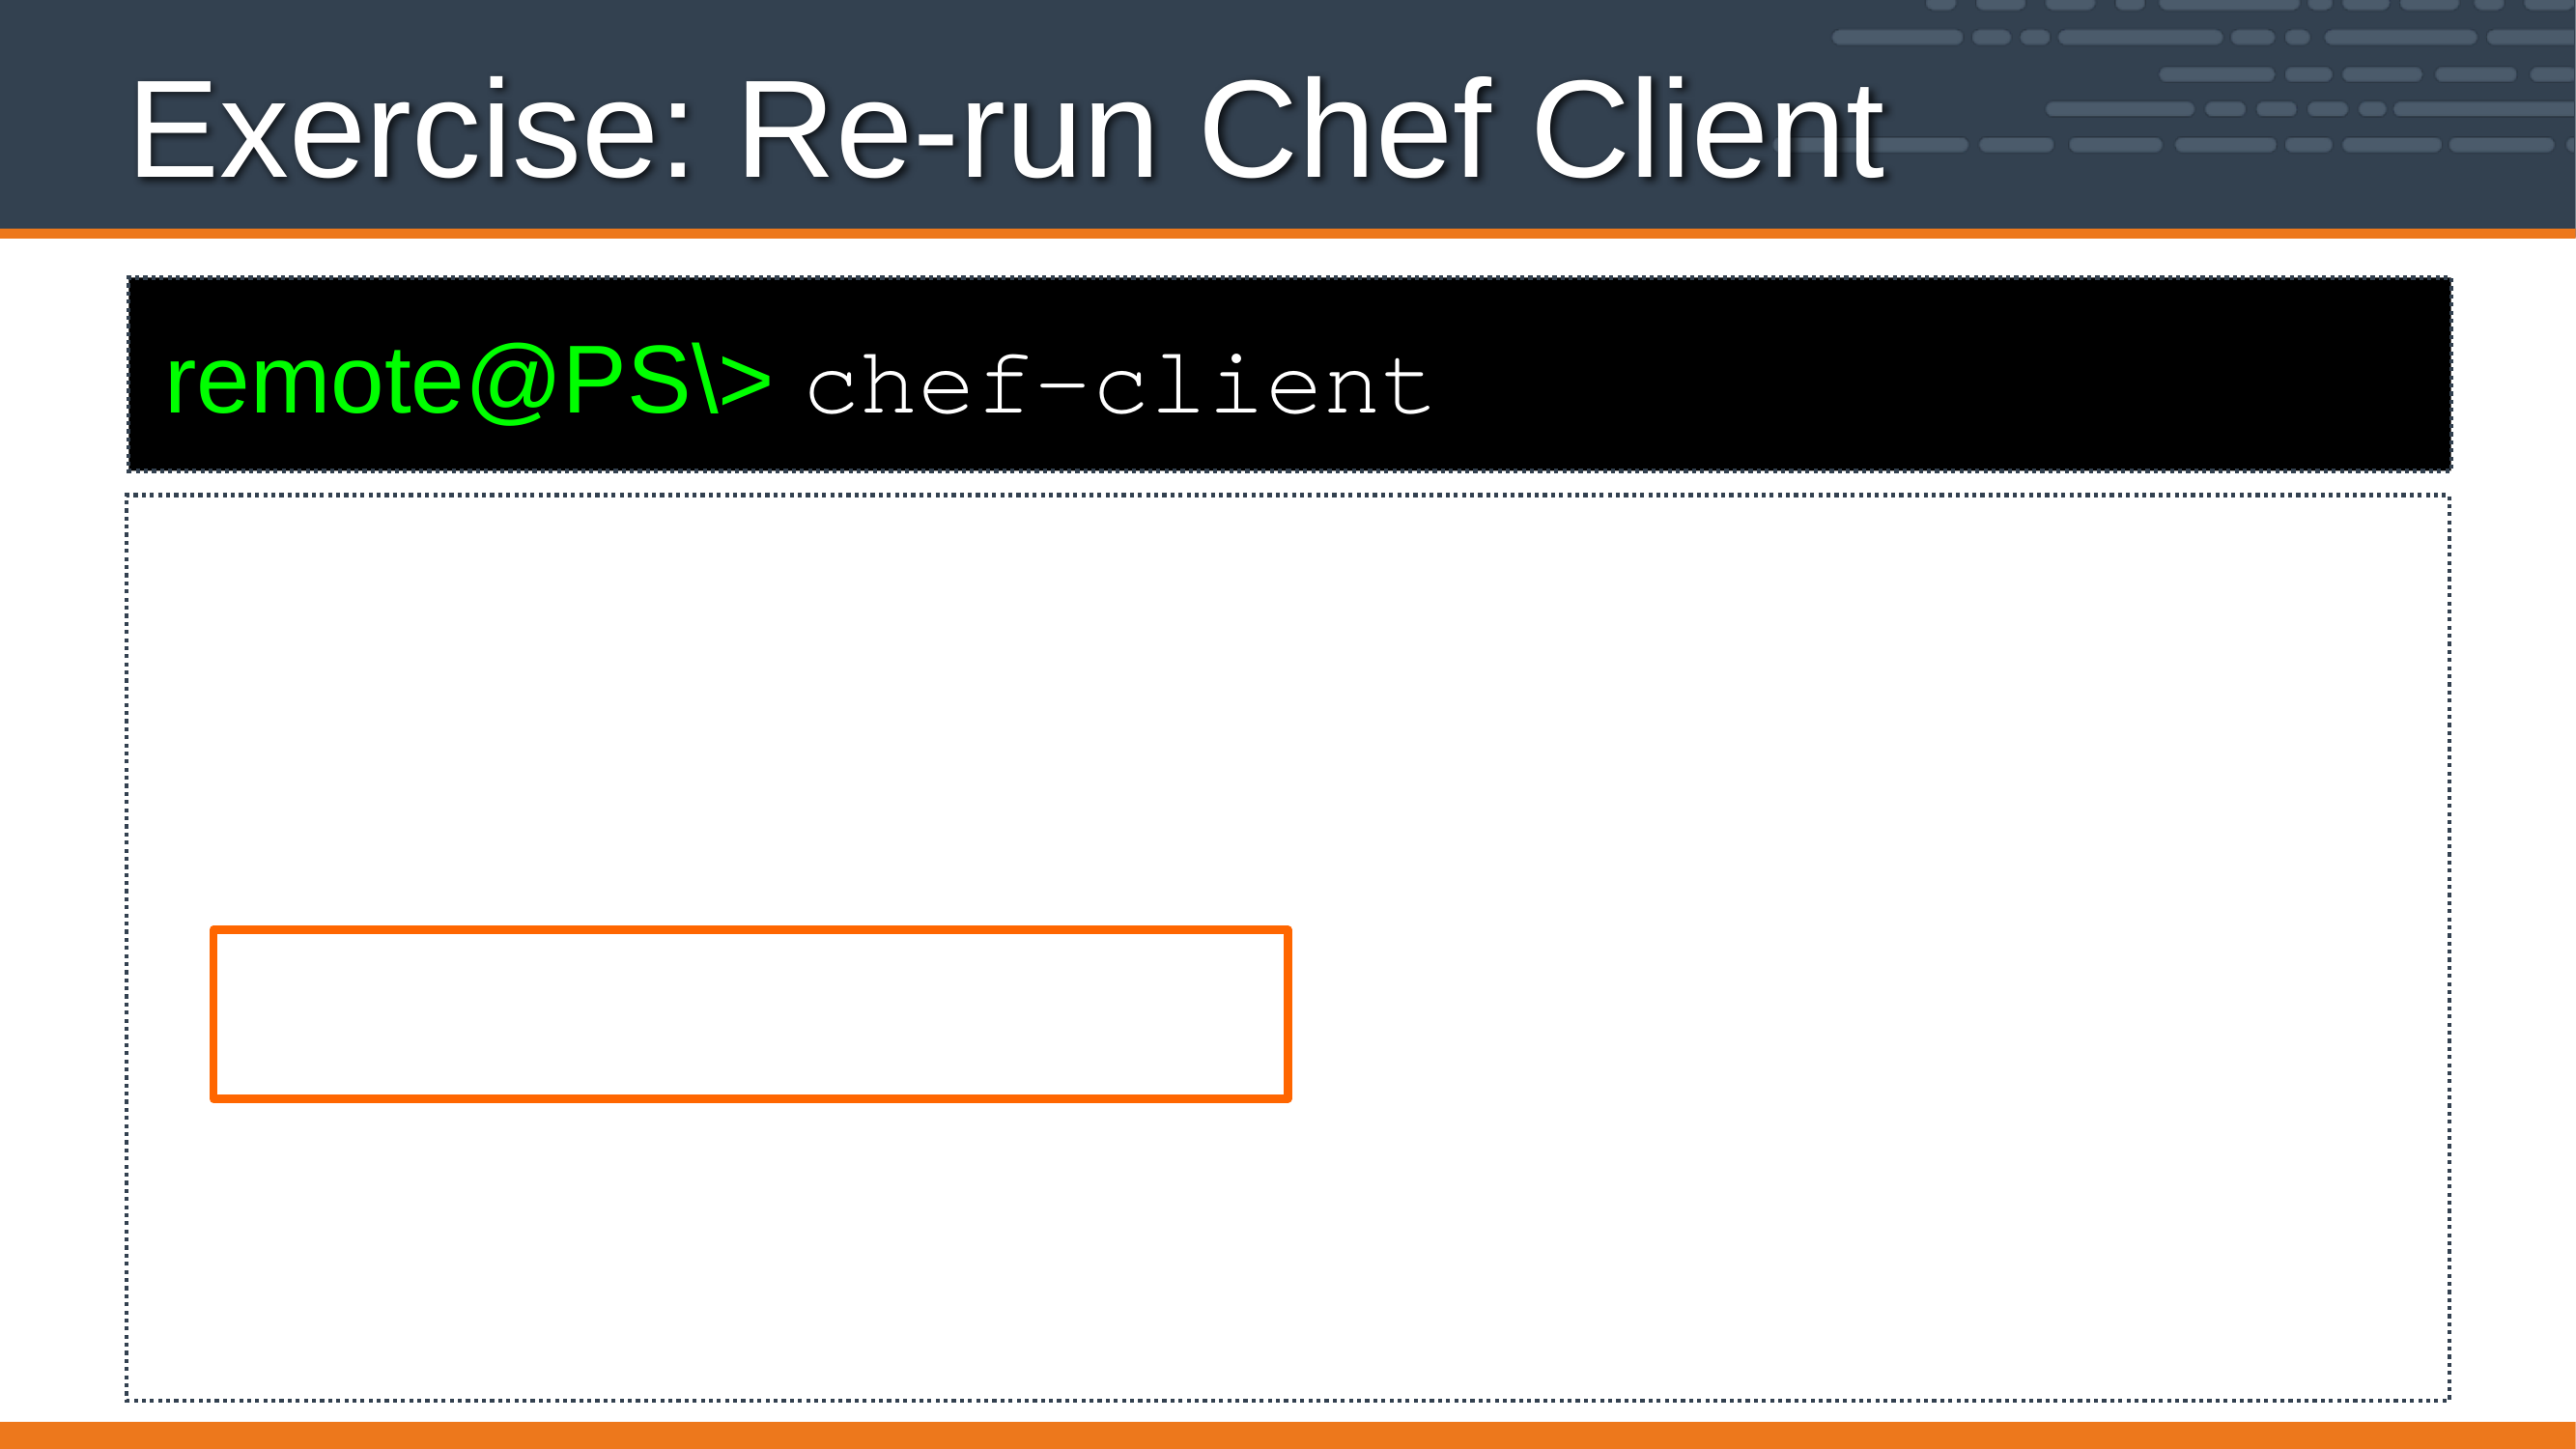

# Exercise: Re-run Chef Client

remote@PS\> chef-client
 * cookbook_file[c:\inetpub\wwwroot\Default.htm] action create[2014-02-25T01:54:29-08:00] INFO: Processing cookbook_file[c:\inetpub\wwwroot\Default.htm] action create (iis_demo::default line 25)
[2014-02-25T01:54:30-08:00] INFO: cookbook_file[c:\inetpub\wwwroot\Default.htm] backed up to c:/chef/backup\inetpub\wwwroot\Default.htm.chef-20140225015430.025195
[2014-02-25T01:54:30-08:00] INFO: cookbook_file[c:\inetpub\wwwroot\Default.htm] updated file contents c:\inetpub\wwwroot\Default.htm

    - update content in file c:\inetpub\wwwroot\Default.htm from 2d8349 to 355514
        --- c:\inetpub\wwwroot\Default.htm      2014-02-25 01:43:24.000000000 -0800
        +++ C:/Users/chef/AppData/Local/Temp/4/Default.htm20140225-4300-17e2q1j 2014-02-25 01:54:30.000000000 -0800
        @@ -1,8 +1,9 @@
         <html>
          <body>
           <h1>Hello, world!</h1>
        -   <h2>This is Default1.htm</h2>
        -    <p>We configured this in the attributes file</p>
        +   <h2>This is Default2.htm</h2>
        +    <p>We configured this in the recipe</p>
          </body>
         </html>
        +
[2014-02-25T01:54:30-08:00] INFO: Chef Run complete in 3.525611 seconds
[2014-02-25T01:54:30-08:00] INFO: Removing cookbooks/iis_demo/files/default/Default1.htm from the cache; it is no longer needed by chef-client.

Chef Client finished, 2/4 resources updated in 16.099269 seconds